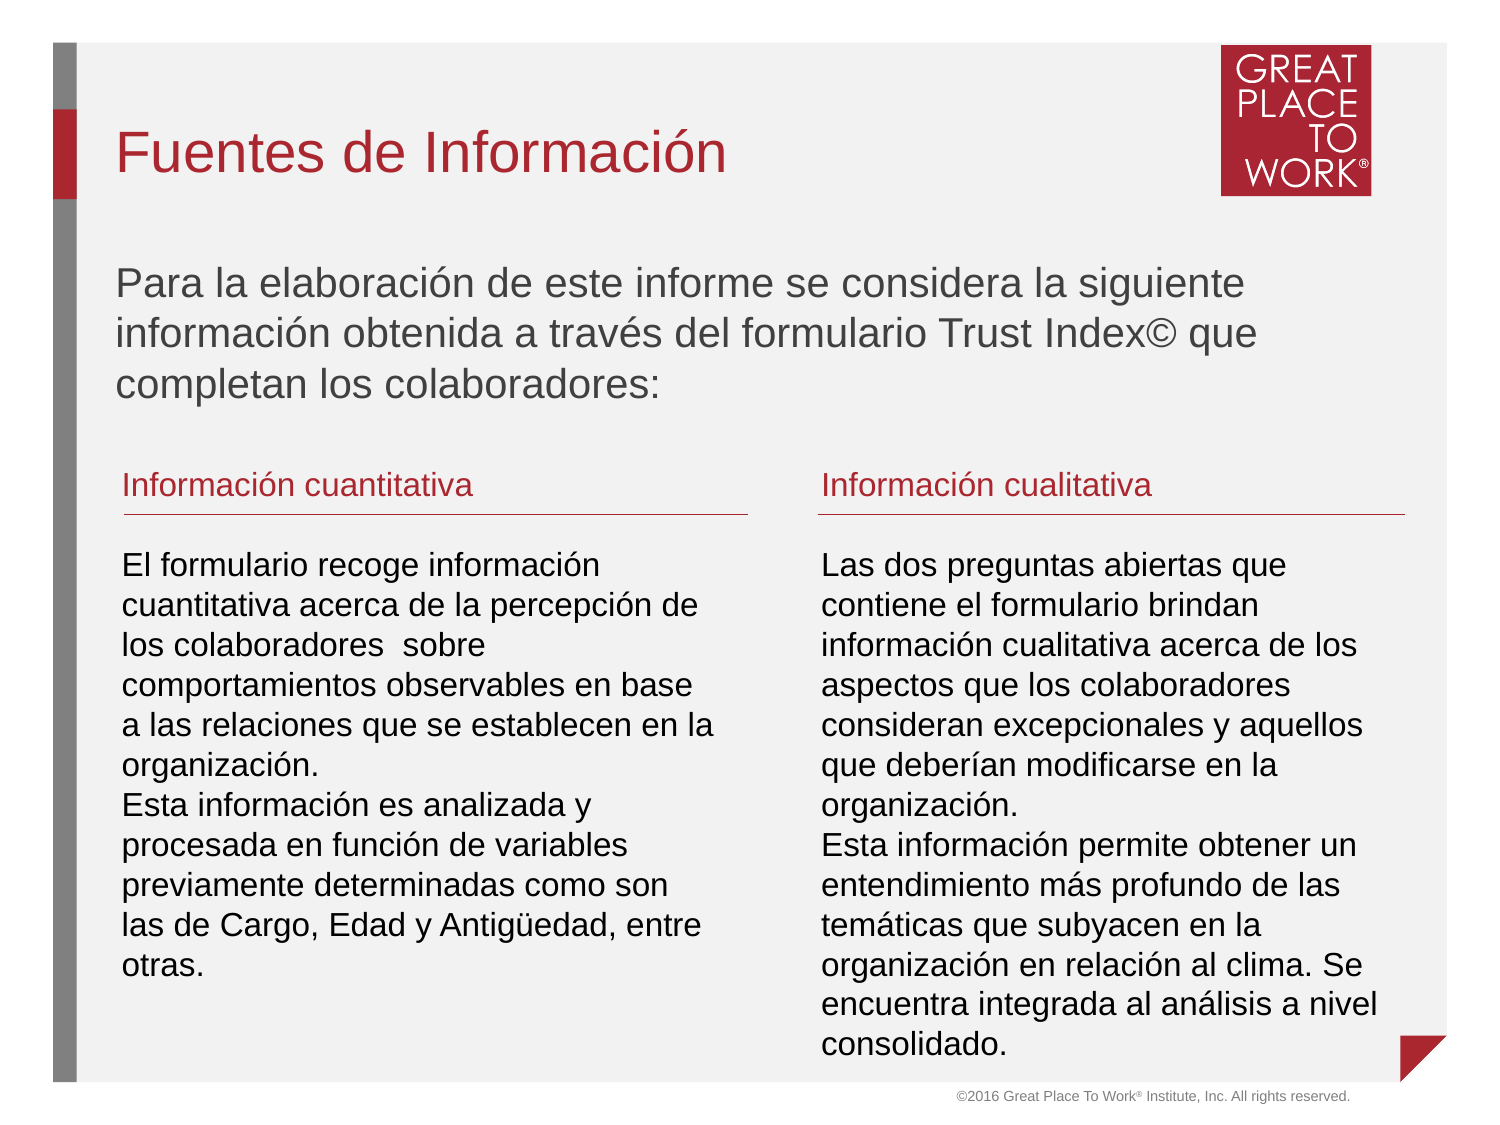

# Fuentes de Información
Para la elaboración de este informe se considera la siguiente información obtenida a través del formulario Trust Index© que completan los colaboradores:

Información cuantitativa

El formulario recoge información
cuantitativa acerca de la percepción de
los colaboradores  sobre
comportamientos observables en base
a las relaciones que se establecen en la
organización.
Esta información es analizada y
procesada en función de variables
previamente determinadas como son
las de Cargo, Edad y Antigüedad, entre
otras.
Información cualitativa

Las dos preguntas abiertas que contiene el formulario brindan información cualitativa acerca de los aspectos que los colaboradores consideran excepcionales y aquellos que deberían modificarse en la organización.
Esta información permite obtener un entendimiento más profundo de las temáticas que subyacen en la organización en relación al clima. Se encuentra integrada al análisis a nivel consolidado.